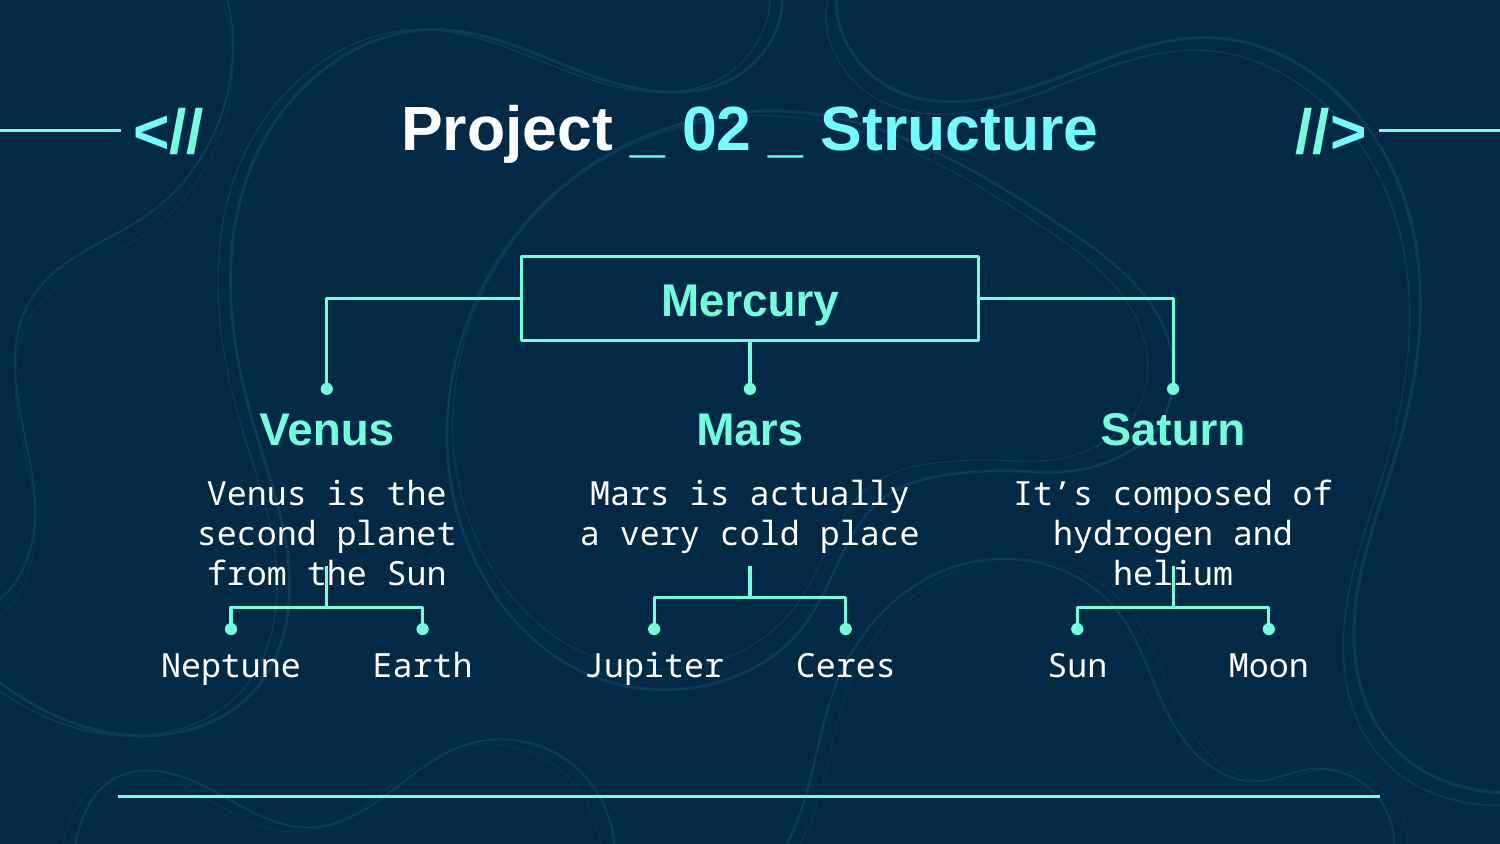

# Project _ 02 _ Structure
<//
//>
Mercury
Venus
Mars
Saturn
Venus is the second planet from the Sun
Mars is actually a very cold place
It’s composed of hydrogen and helium
Neptune
Earth
Jupiter
Ceres
Sun
Moon